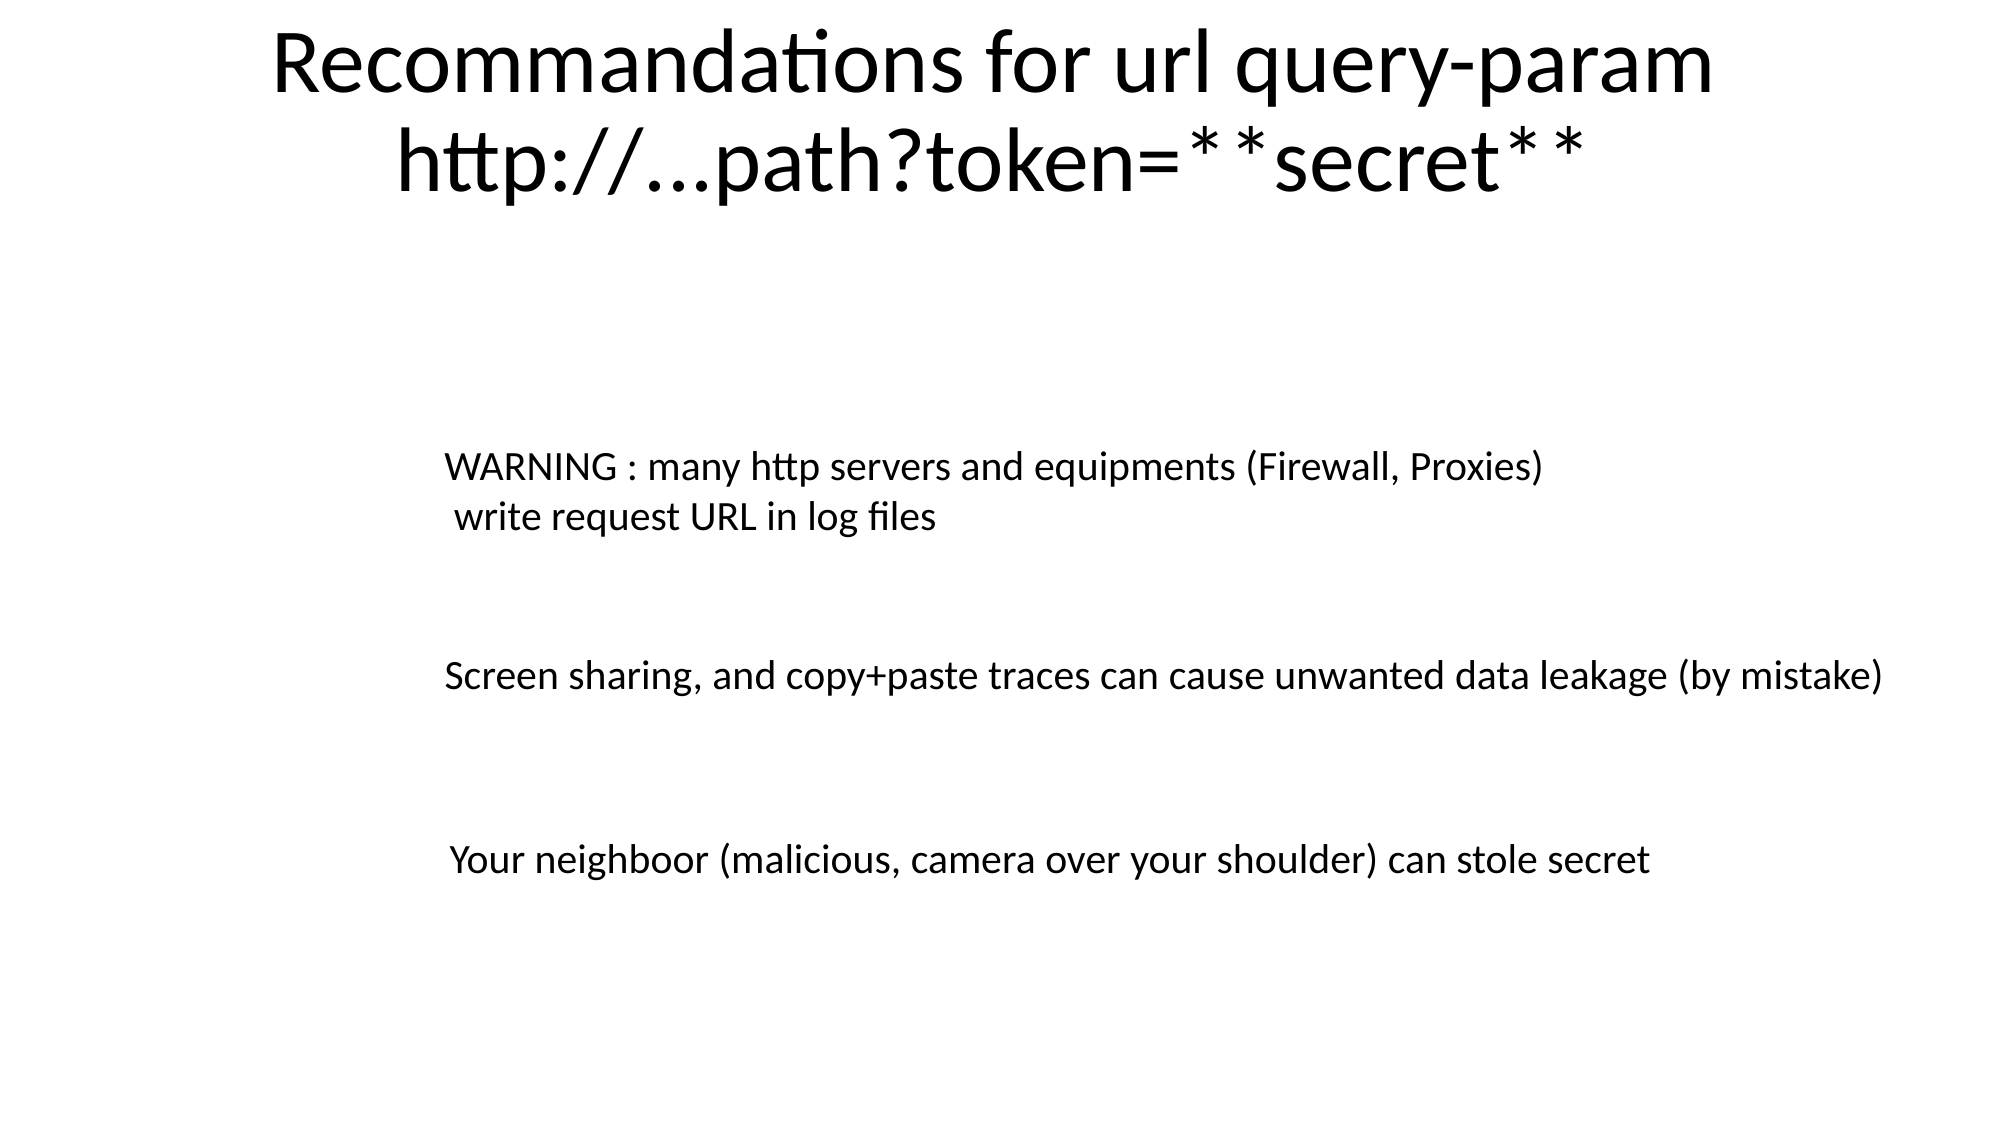

# Recommandations for url query-param http://...path?token=**secret**
WARNING : many http servers and equipments (Firewall, Proxies)
 write request URL in log files
Screen sharing, and copy+paste traces can cause unwanted data leakage (by mistake)
Your neighboor (malicious, camera over your shoulder) can stole secret